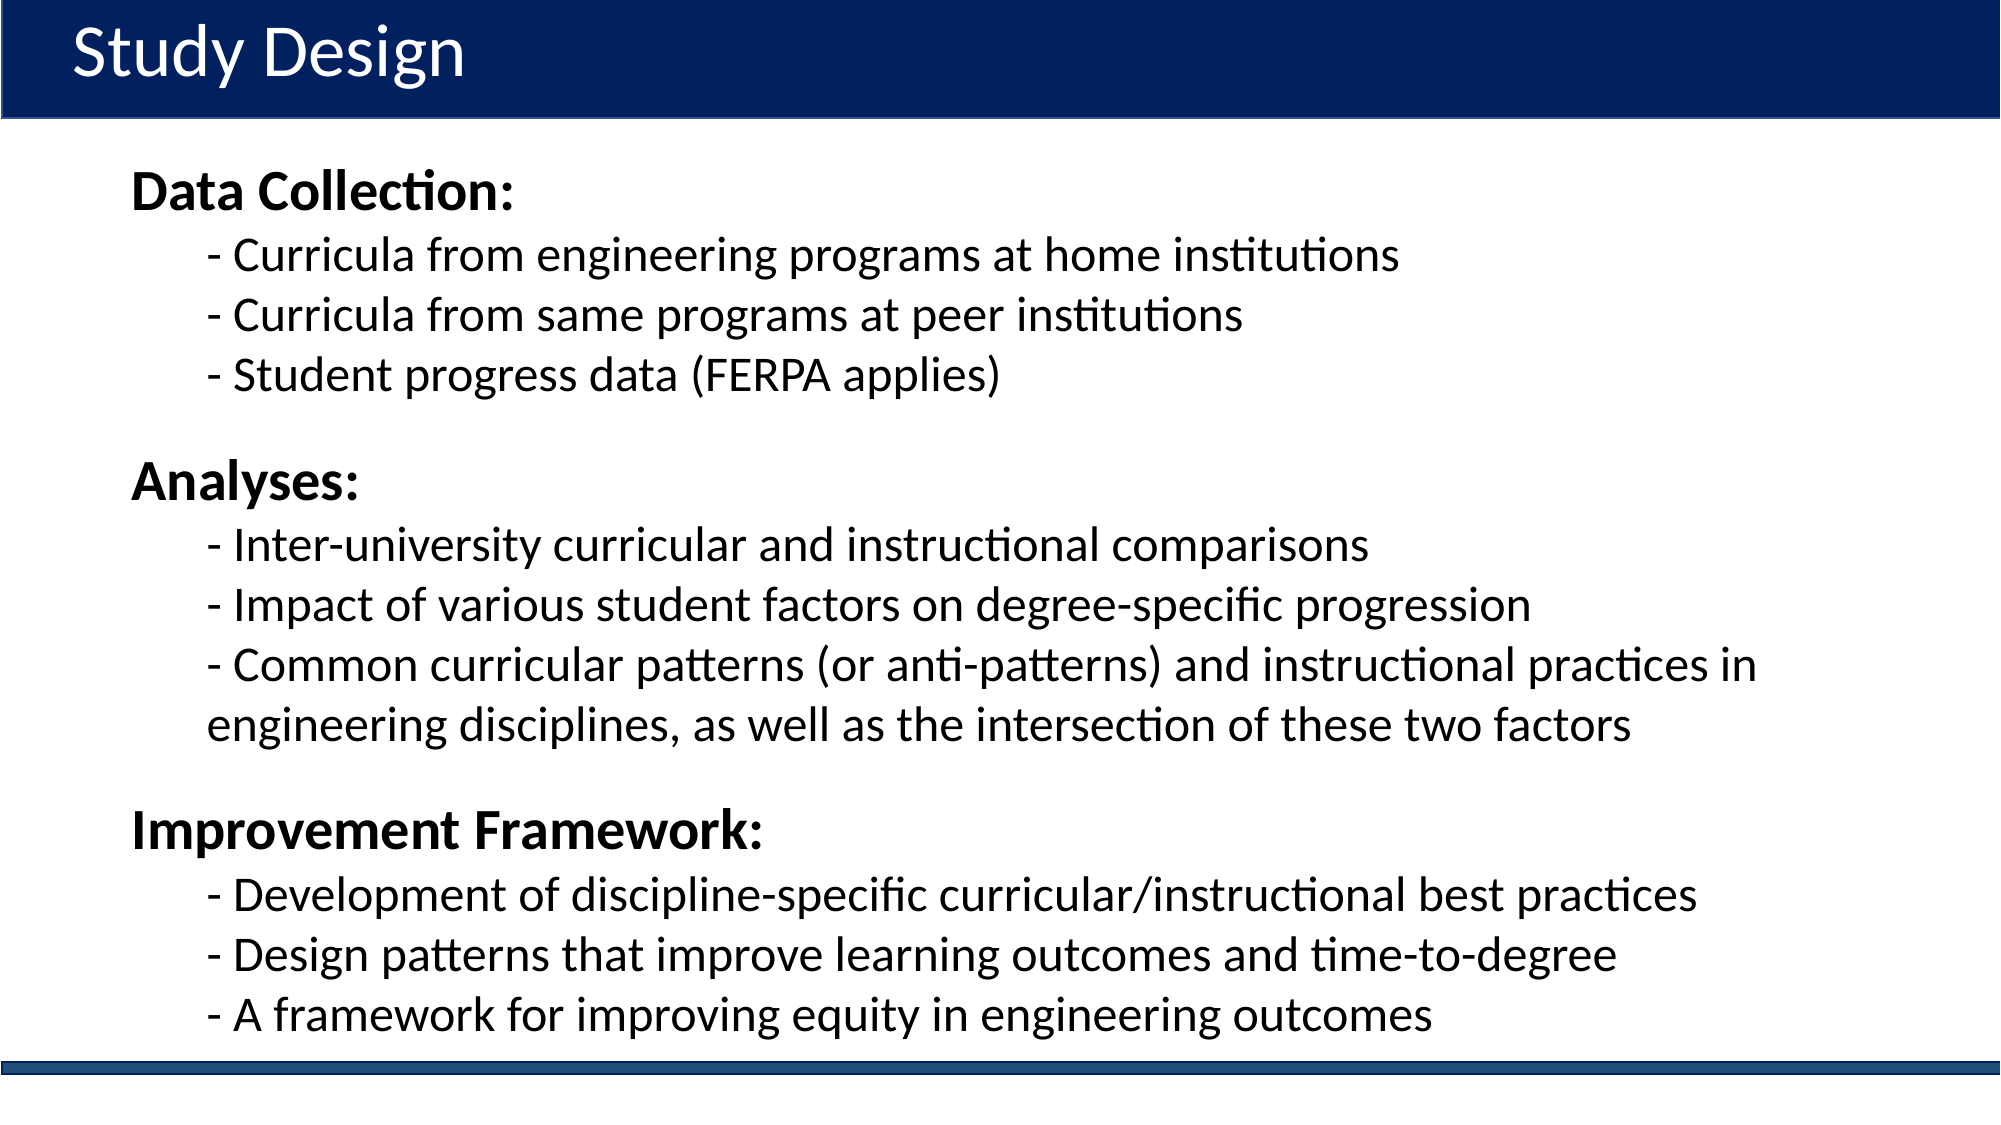

Study Design
Data Collection:
- Curricula from engineering programs at home institutions
- Curricula from same programs at peer institutions
- Student progress data (FERPA applies)

Analyses:
- Inter-university curricular and instructional comparisons
- Impact of various student factors on degree-specific progression
- Common curricular patterns (or anti-patterns) and instructional practices in engineering disciplines, as well as the intersection of these two factors

Improvement Framework:
- Development of discipline-specific curricular/instructional best practices
- Design patterns that improve learning outcomes and time-to-degree
- A framework for improving equity in engineering outcomes